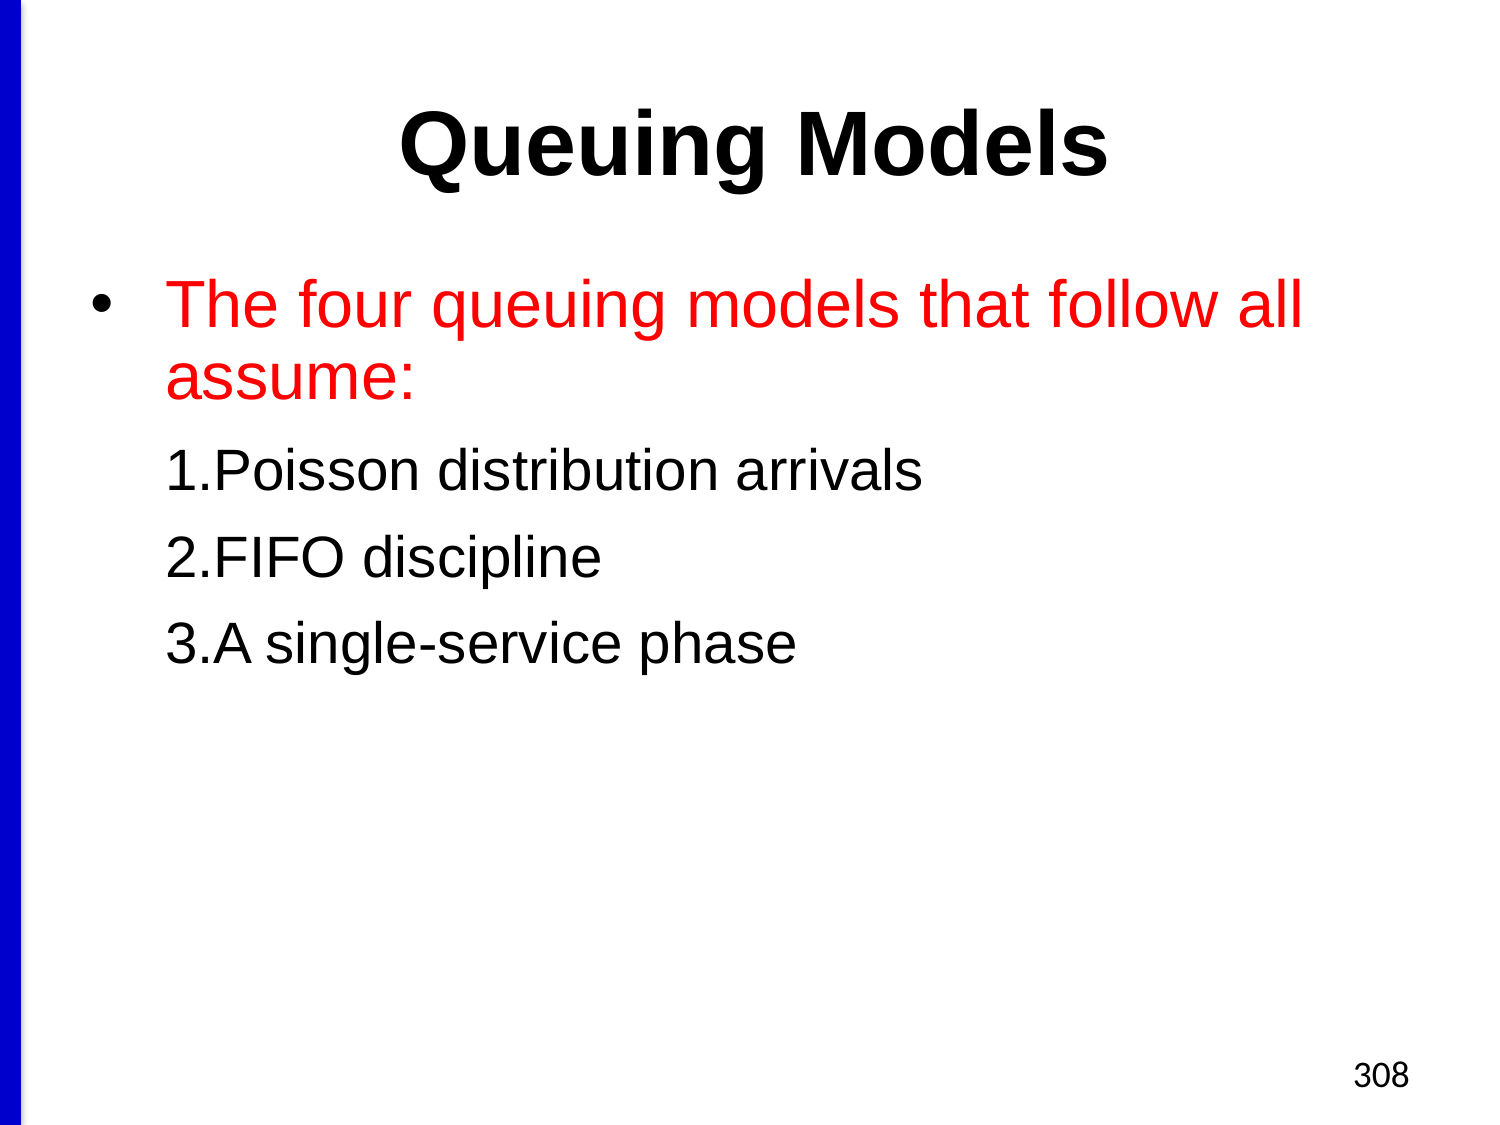

# Queuing Models
The four queuing models that follow all assume:
Poisson distribution arrivals
FIFO discipline
A single-service phase

308